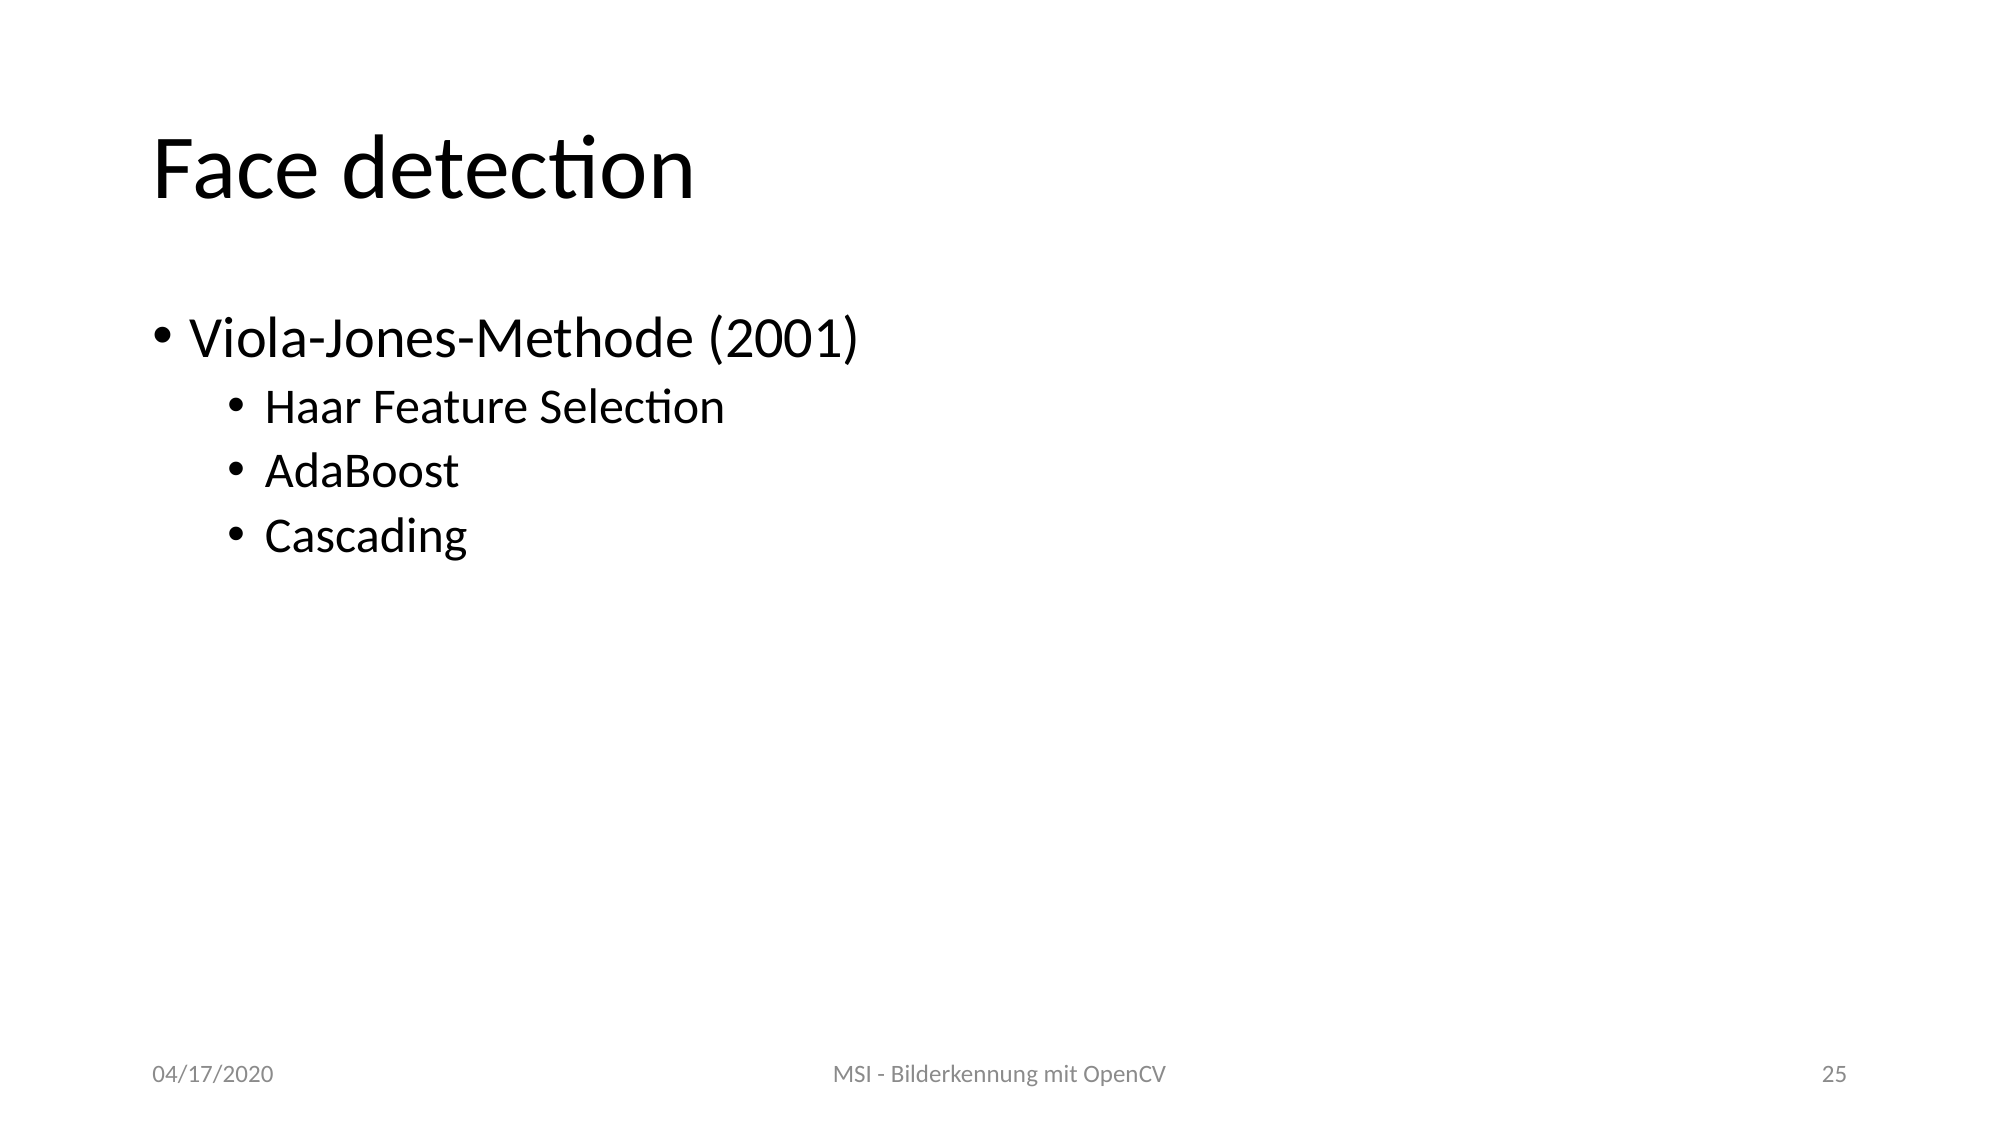

# Face detection
Viola-Jones-Methode (2001)
Haar Feature Selection
AdaBoost
Cascading
04/17/2020
MSI - Bilderkennung mit OpenCV
25